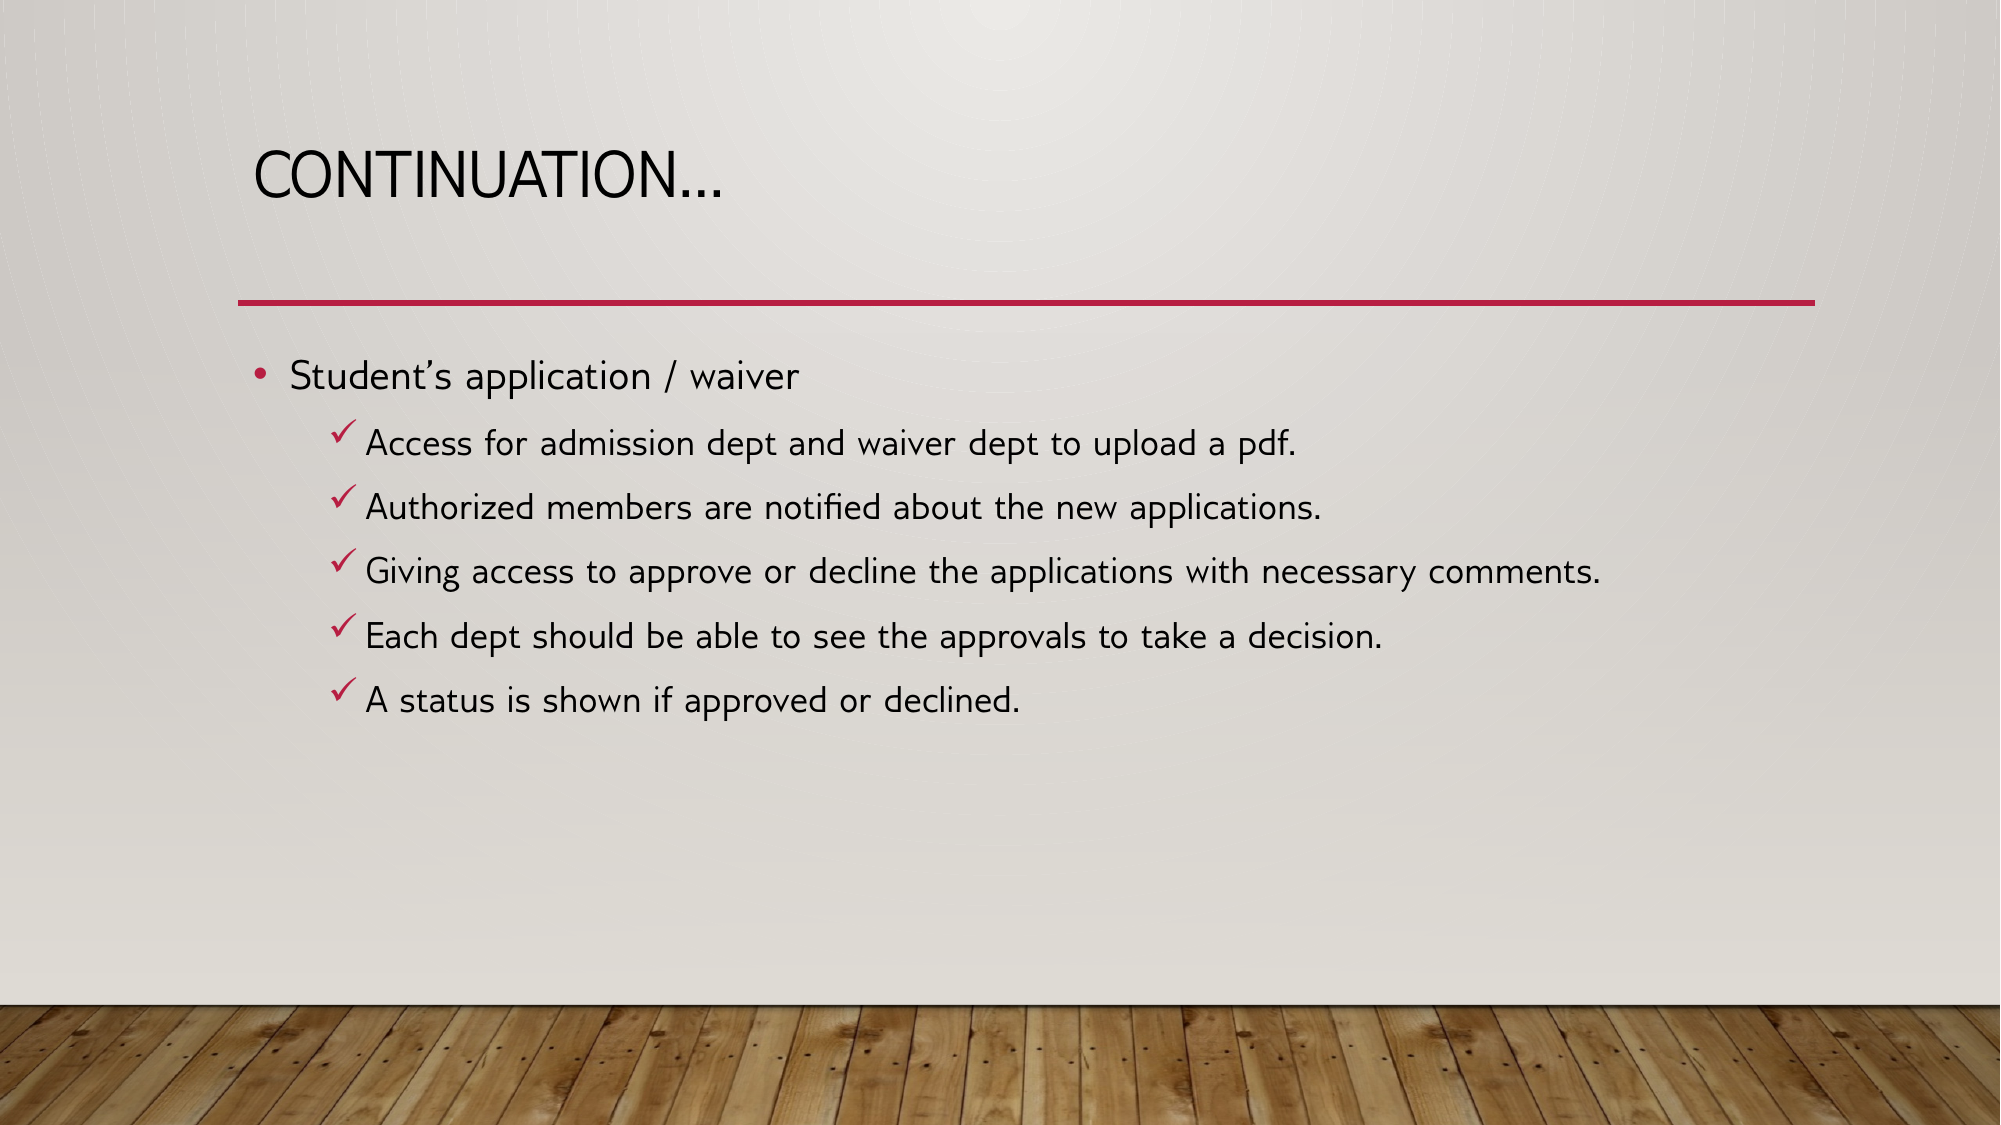

# Continuation…
Student’s application / waiver
Access for admission dept and waiver dept to upload a pdf.
Authorized members are notified about the new applications.
Giving access to approve or decline the applications with necessary comments.
Each dept should be able to see the approvals to take a decision.
A status is shown if approved or declined.